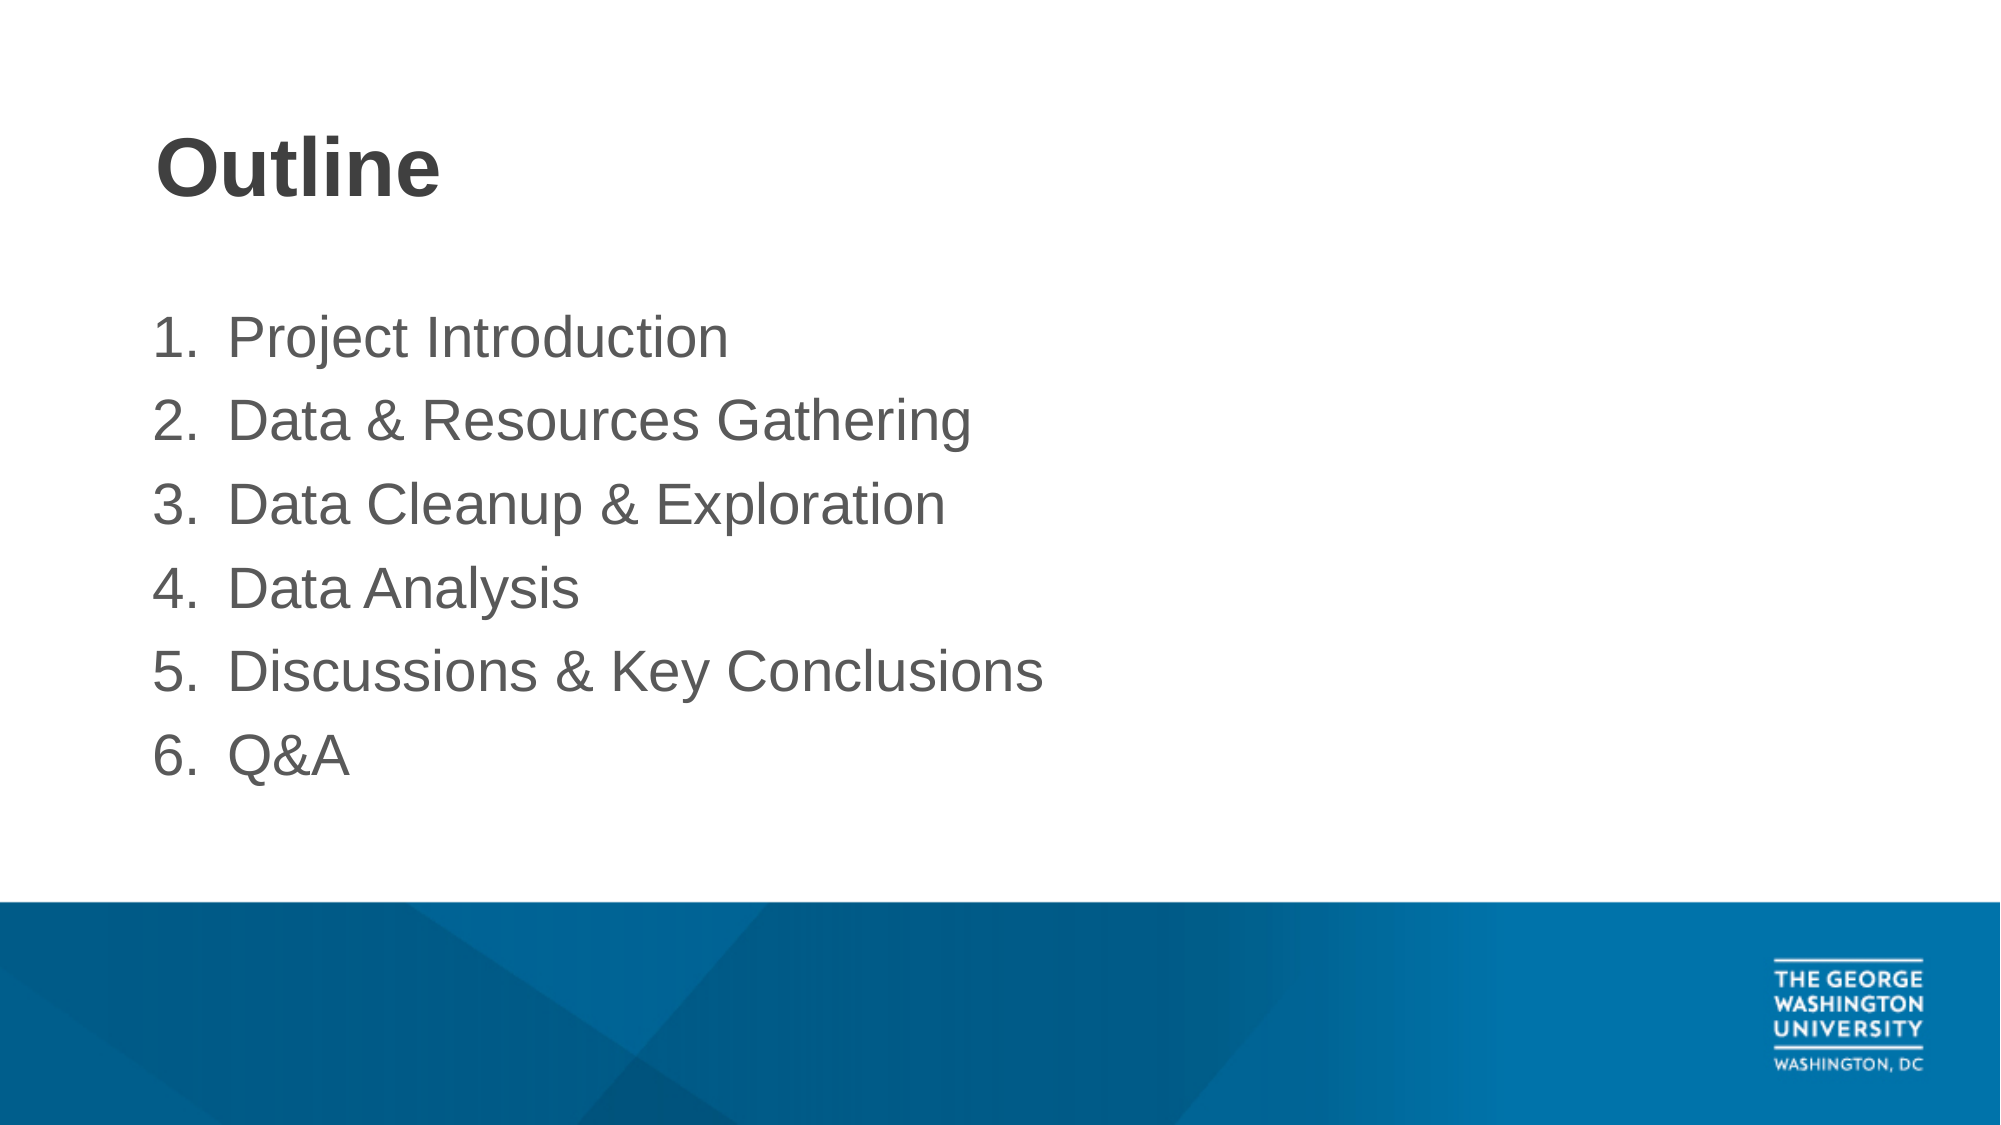

# Outline
Project Introduction
Data & Resources Gathering
Data Cleanup & Exploration
Data Analysis
Discussions & Key Conclusions
Q&A